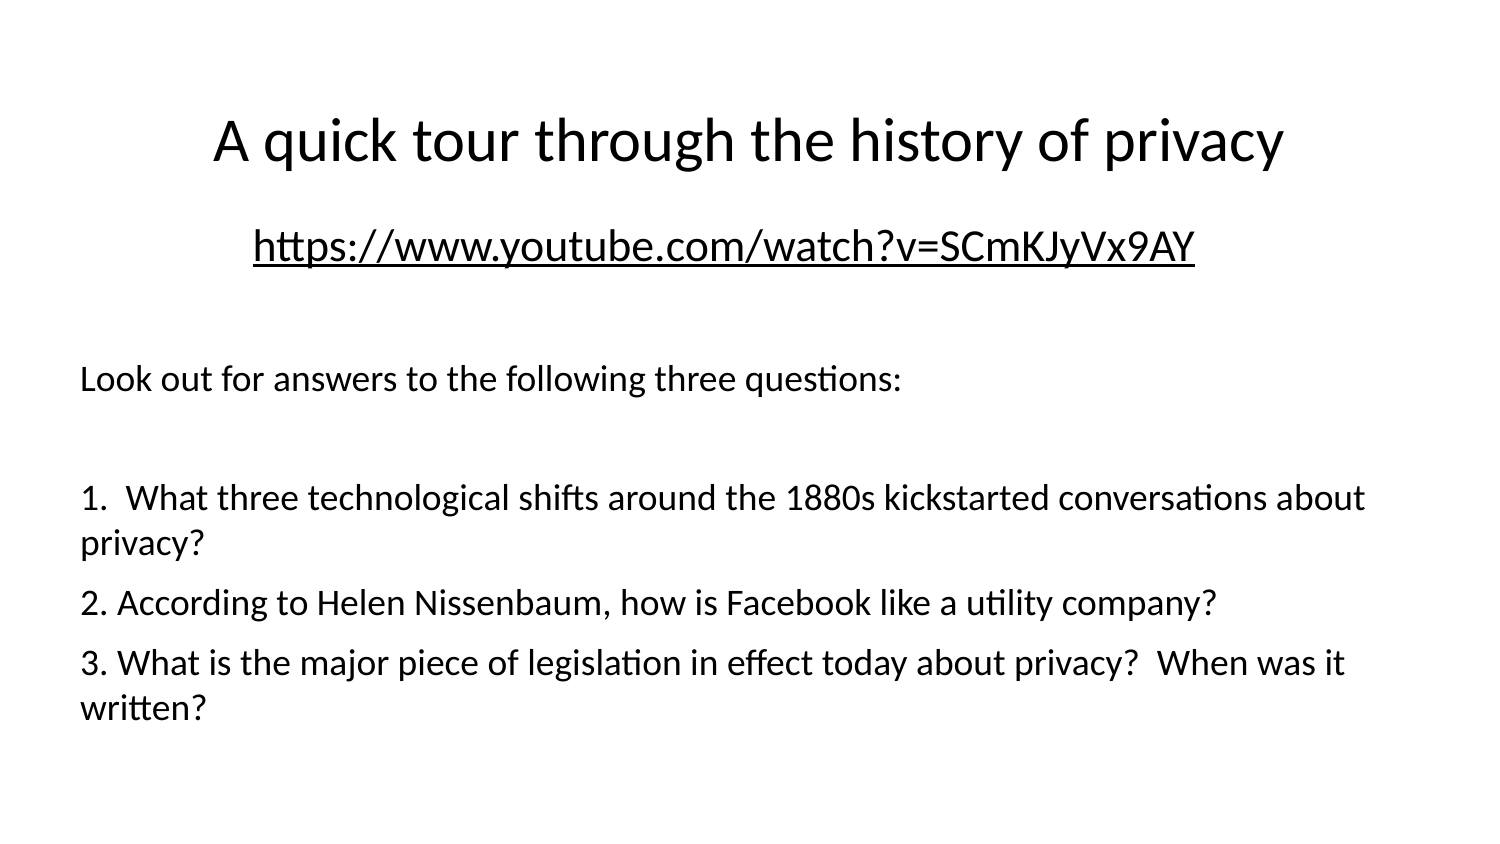

A quick tour through the history of privacy
https://www.youtube.com/watch?v=SCmKJyVx9AY
Look out for answers to the following three questions:

1.  What three technological shifts around the 1880s kickstarted conversations about privacy?
2. According to Helen Nissenbaum, how is Facebook like a utility company?
3. What is the major piece of legislation in effect today about privacy?  When was it written?